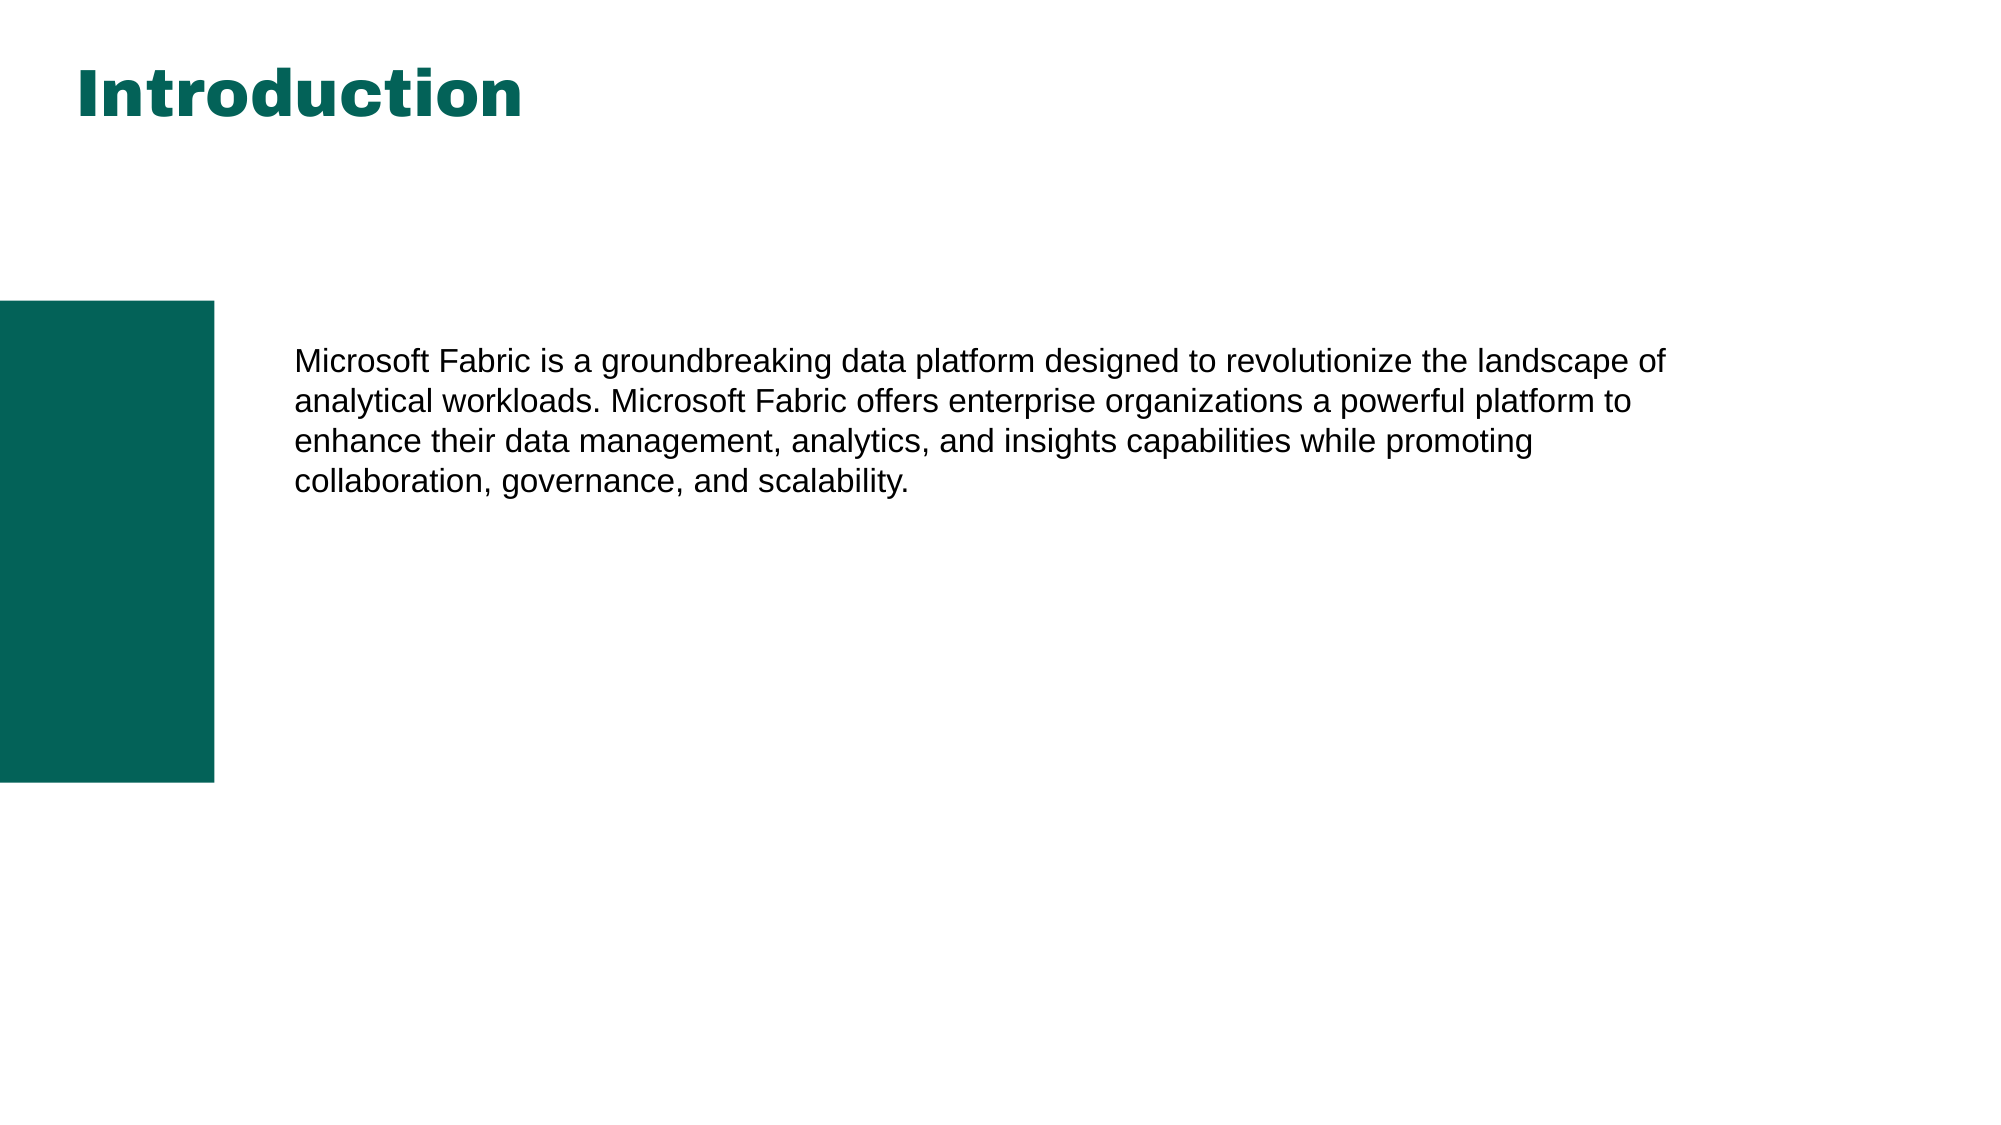

# Introduction

Microsoft Fabric is a groundbreaking data platform designed to revolutionize the landscape of analytical workloads. Microsoft Fabric offers enterprise organizations a powerful platform to enhance their data management, analytics, and insights capabilities while promoting collaboration, governance, and scalability.